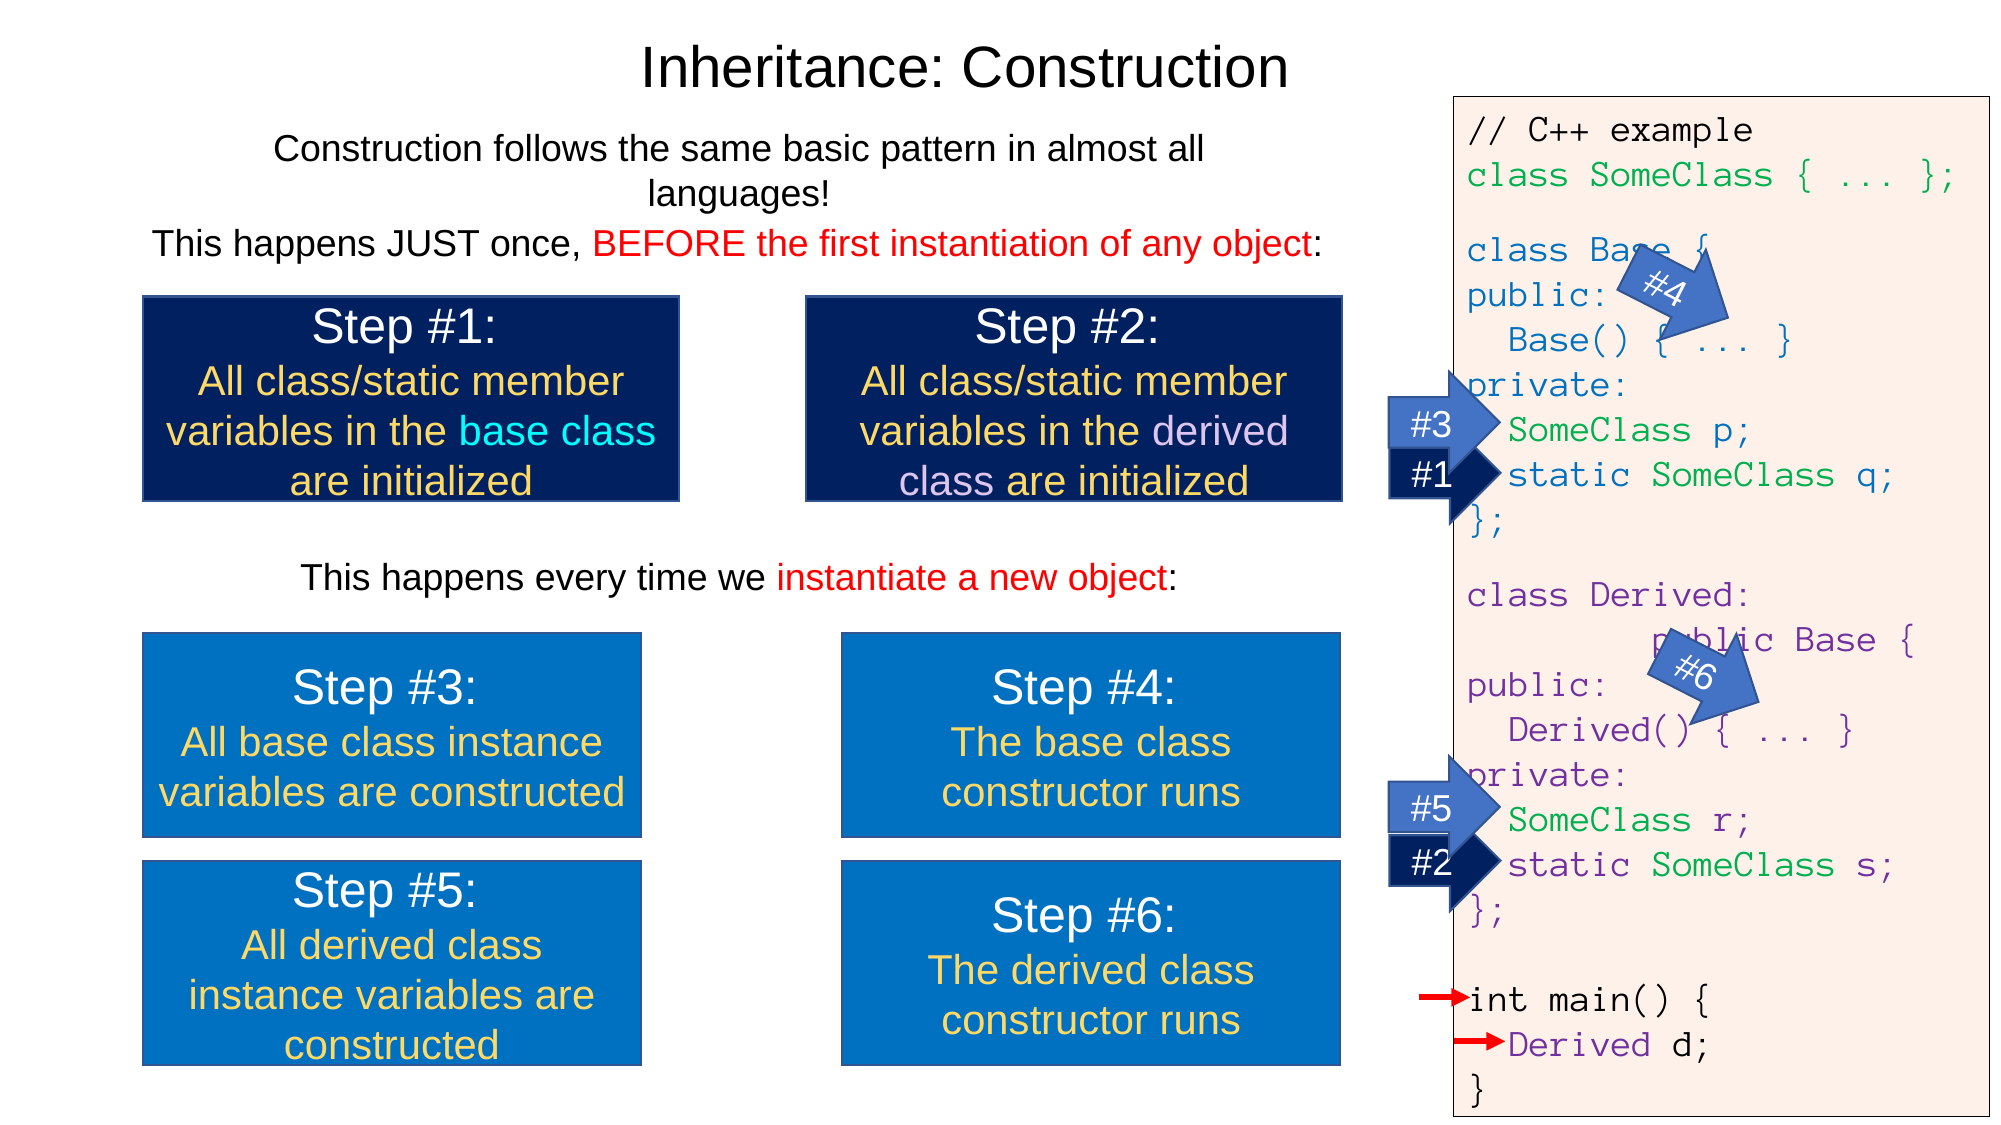

# Inheritance: Construction
// C++ example
class SomeClass { ... };

class Base {
public:
  Base() { ... }
private:
  SomeClass p;
  static SomeClass q;
};
class Derived:
         public Base {
public:
  Derived() { ... }
private:
  SomeClass r;
  static SomeClass s;
};

int main() {
  Derived d;
}
Construction follows the same basic pattern in almost all languages!
This happens JUST once, BEFORE the first instantiation of any object:
#4
Step #1:
All class/static member variables in the base class are initialized
Step #2:
All class/static member variables in the derived class are initialized
#3
#1
This happens every time we instantiate a new object:
#6
Step #3:
All base class instance variables are constructed
Step #4:
The base class constructor runs
#5
#2
Step #5:
All derived class instance variables are constructed
Step #6:
The derived class constructor runs